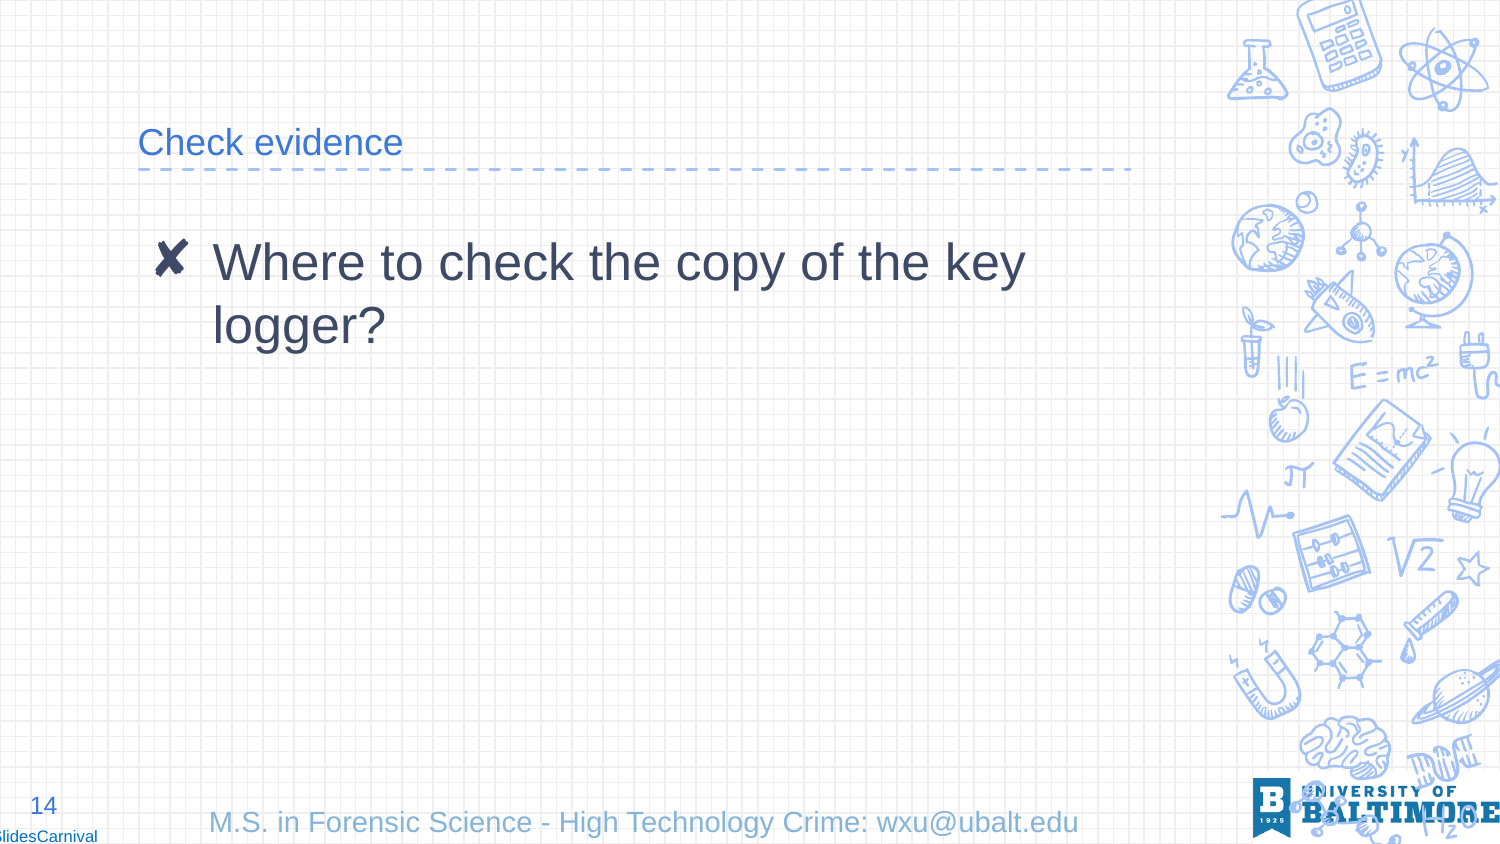

# Check evidence
Where to check the copy of the key logger?
14